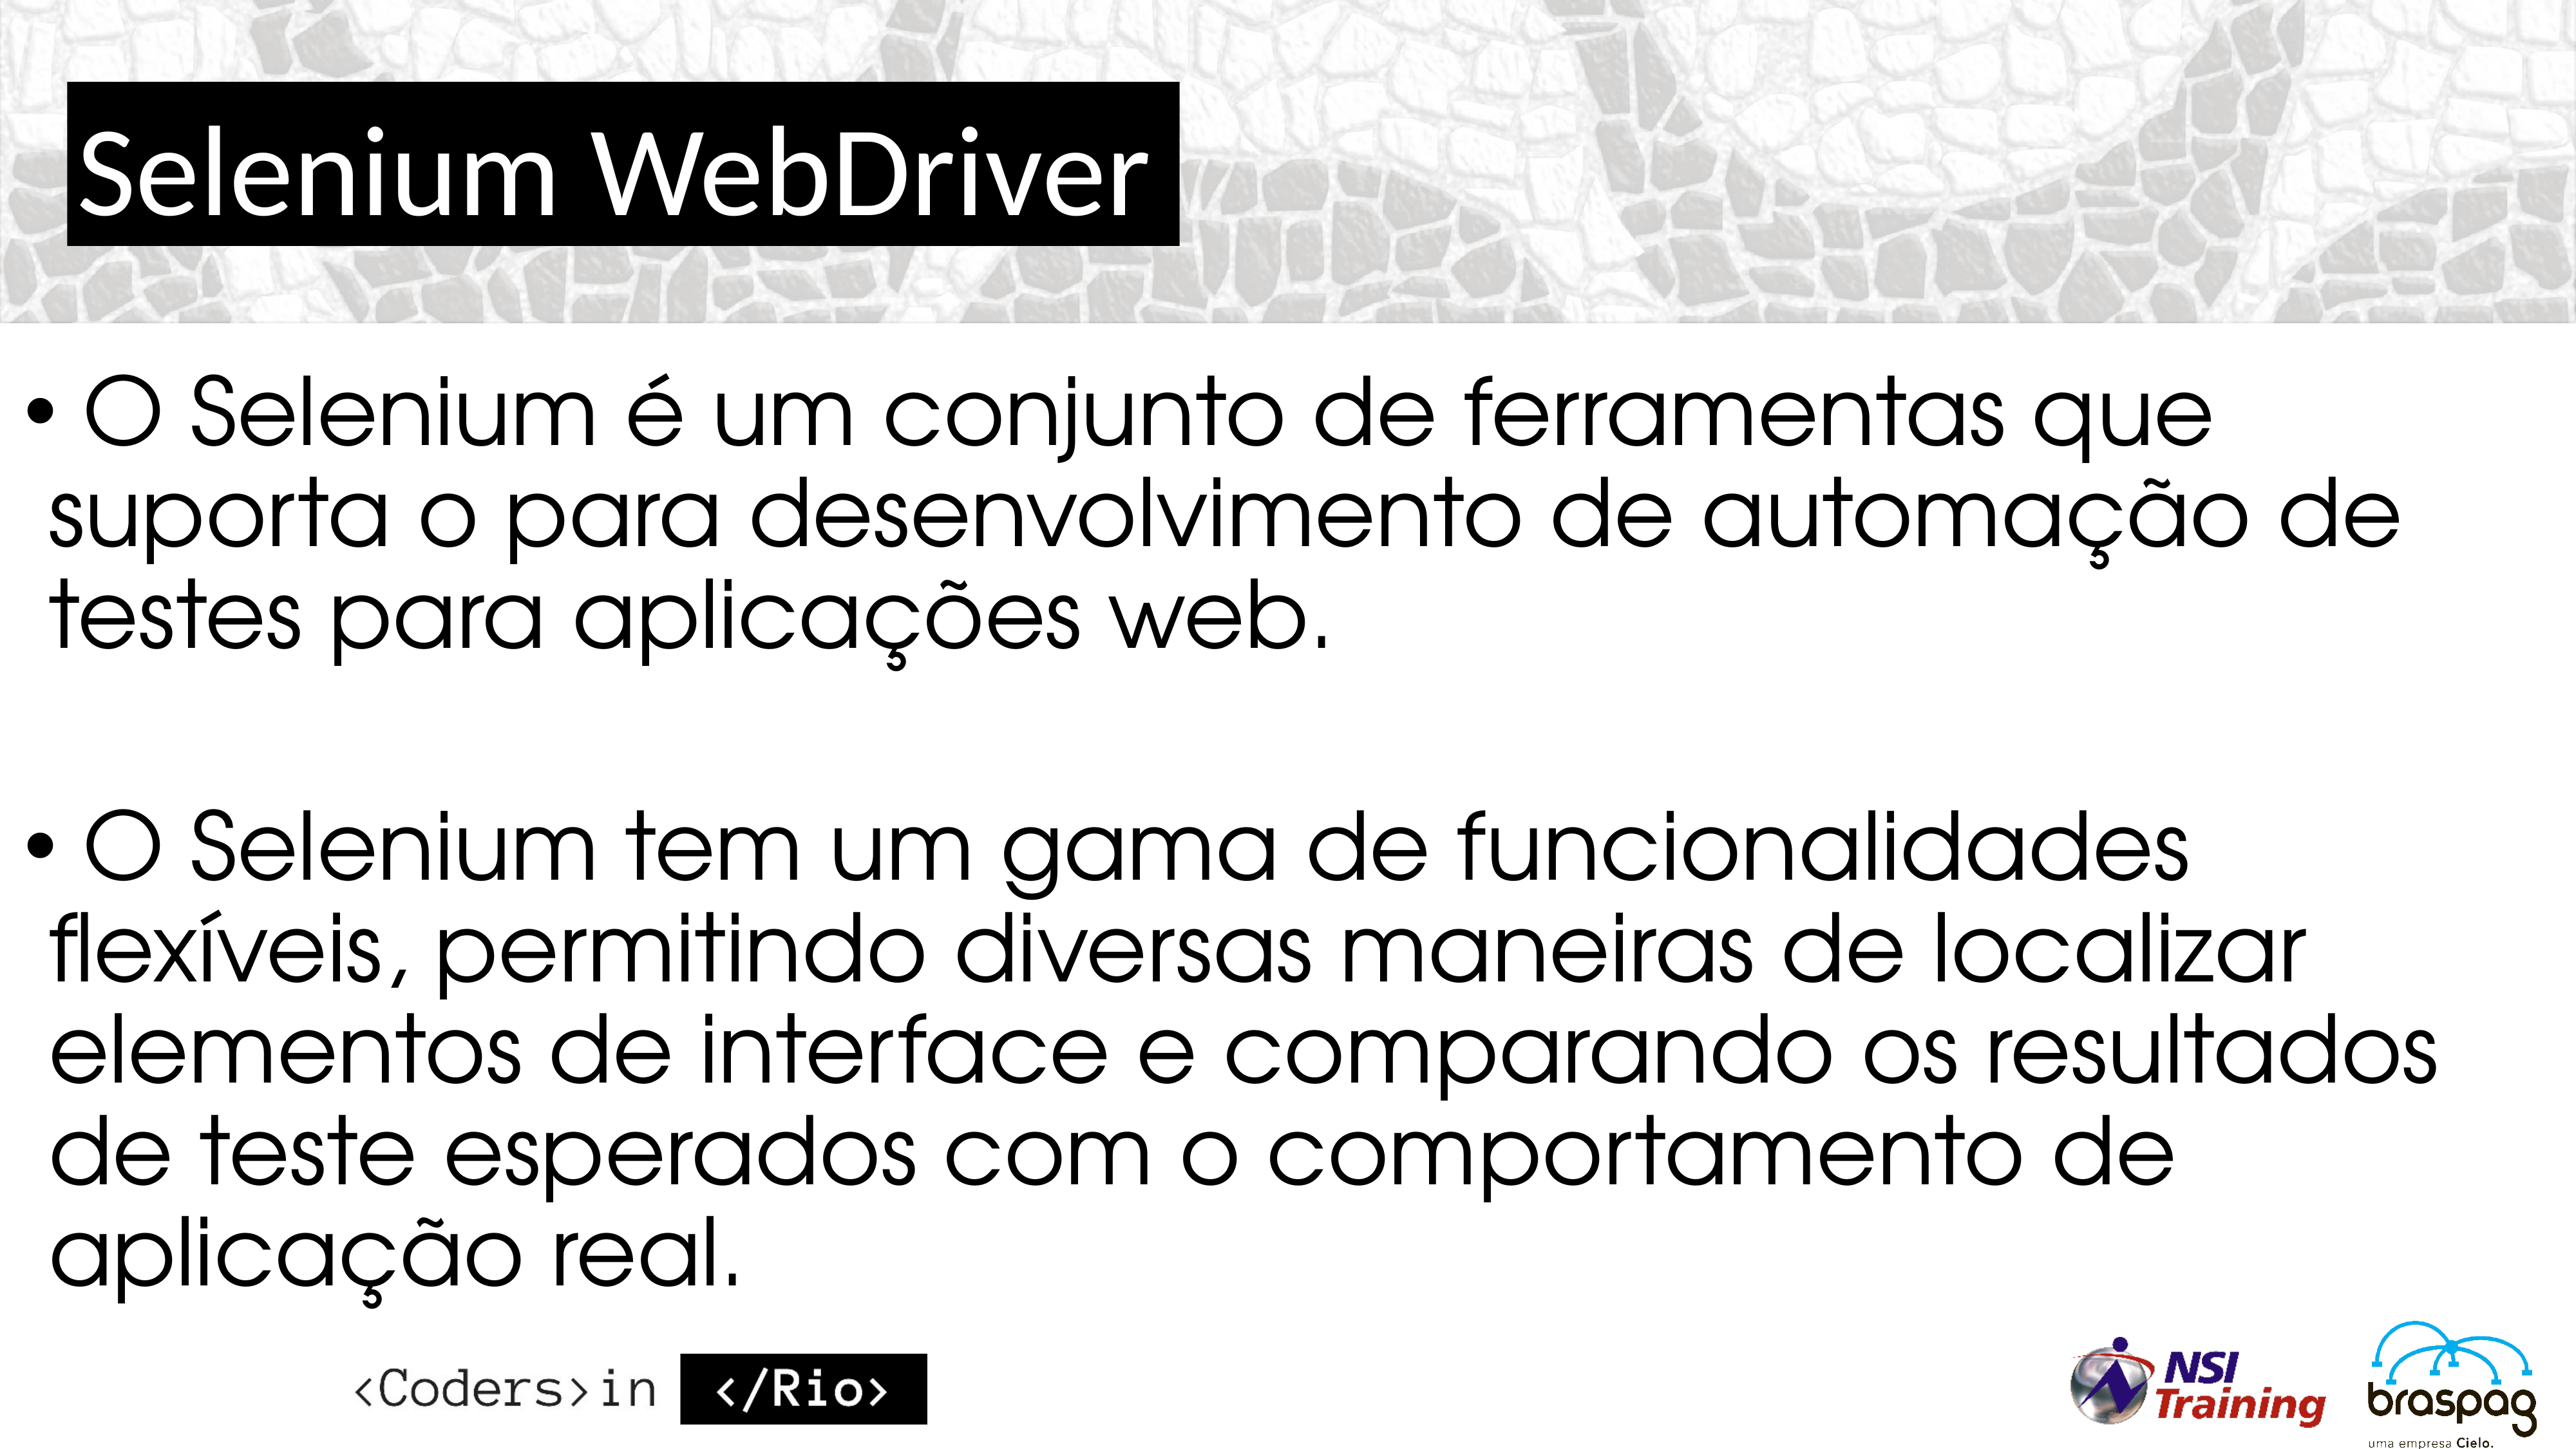

Selenium WebDriver
 O Selenium é um conjunto de ferramentas que suporta o para desenvolvimento de automação de testes para aplicações web.

 O Selenium tem um gama de funcionalidades flexíveis, permitindo diversas maneiras de localizar elementos de interface e comparando os resultados de teste esperados com o comportamento de aplicação real.